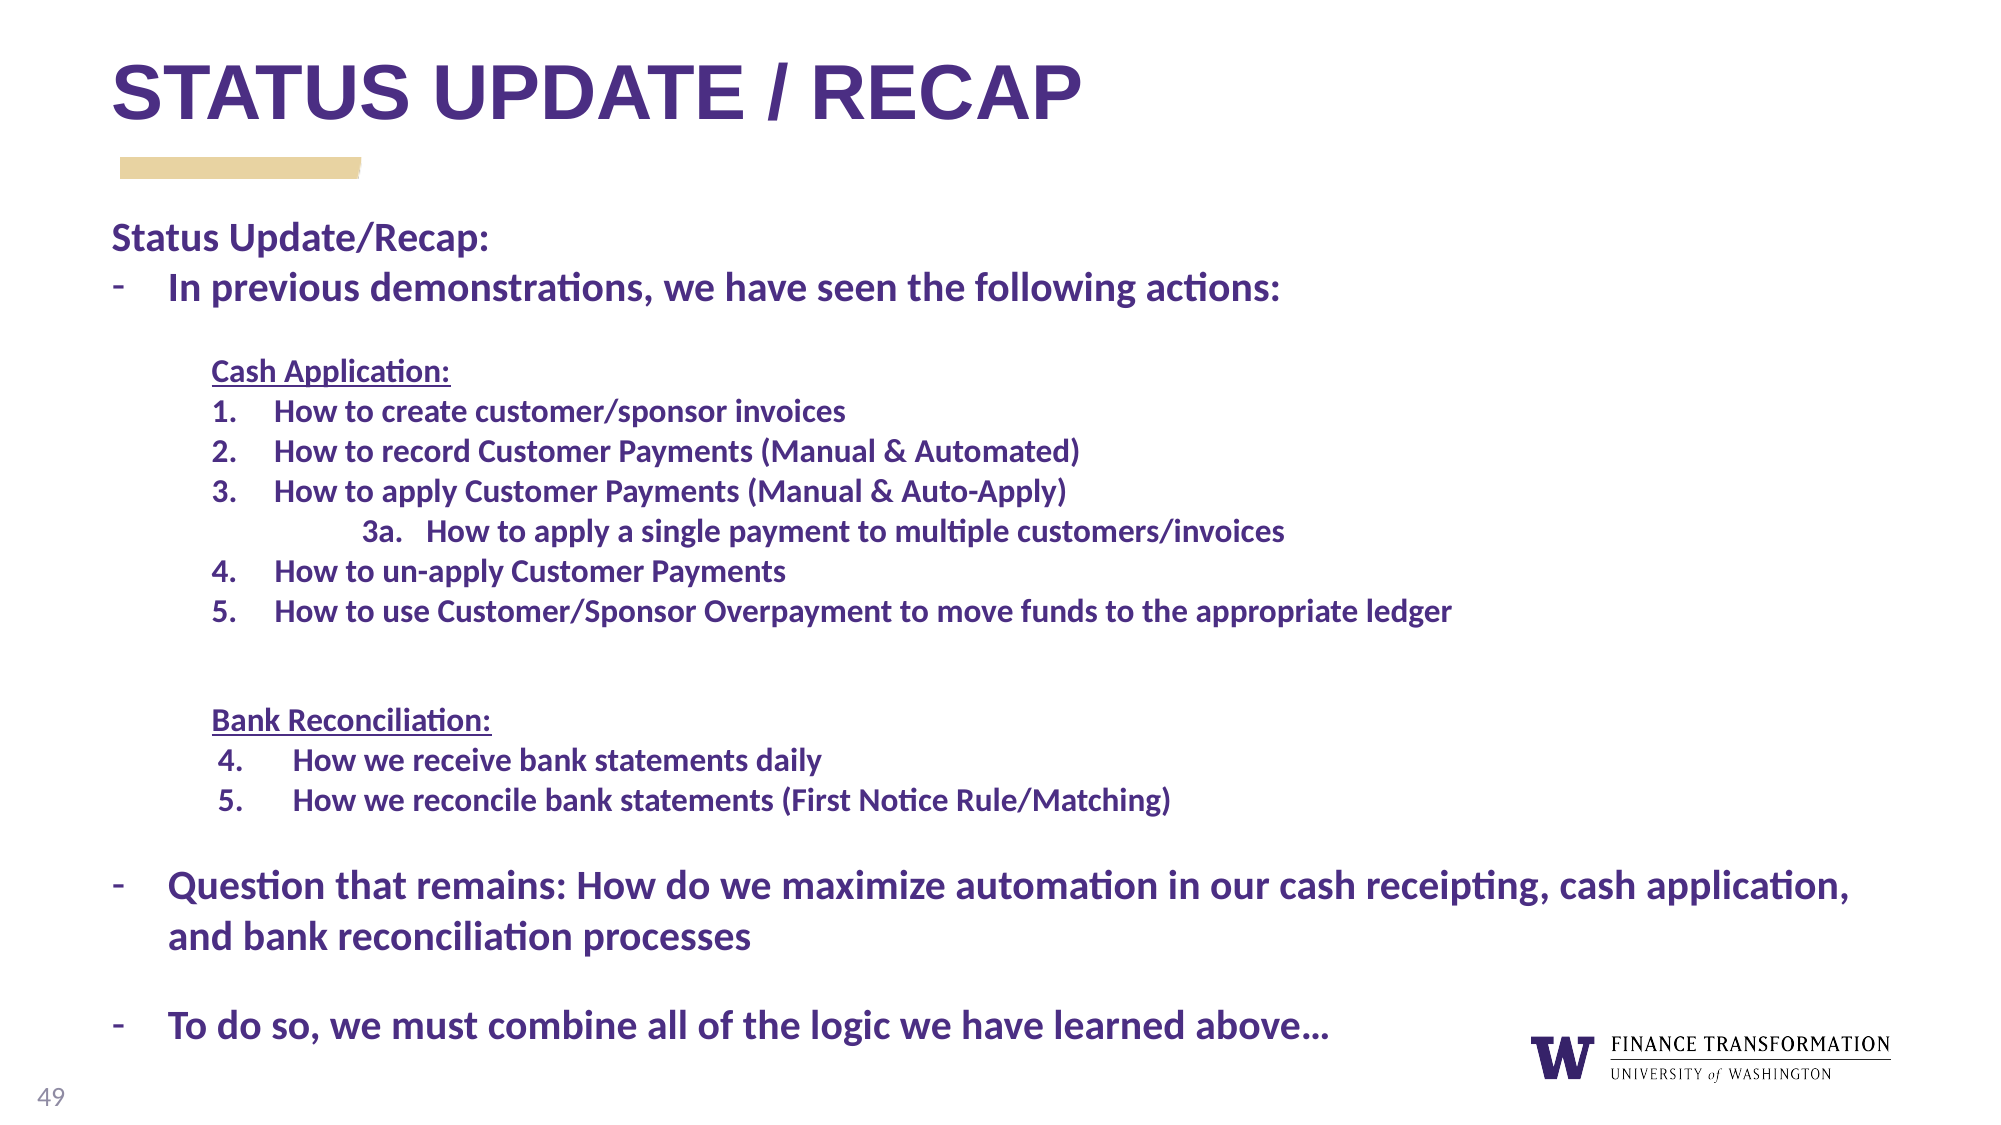

# Status update / recap
Status Update/Recap:
In previous demonstrations, we have seen the following actions:

Cash Application:
How to create customer/sponsor invoices
How to record Customer Payments (Manual & Automated)
How to apply Customer Payments (Manual & Auto-Apply)
	3a.   How to apply a single payment to multiple customers/invoices
4.     How to un-apply Customer Payments
5.     How to use Customer/Sponsor Overpayment to move funds to the appropriate ledger

Bank Reconciliation:
How we receive bank statements daily
How we reconcile bank statements (First Notice Rule/Matching)

Question that remains: How do we maximize automation in our cash receipting, cash application, and bank reconciliation processes

To do so, we must combine all of the logic we have learned above…